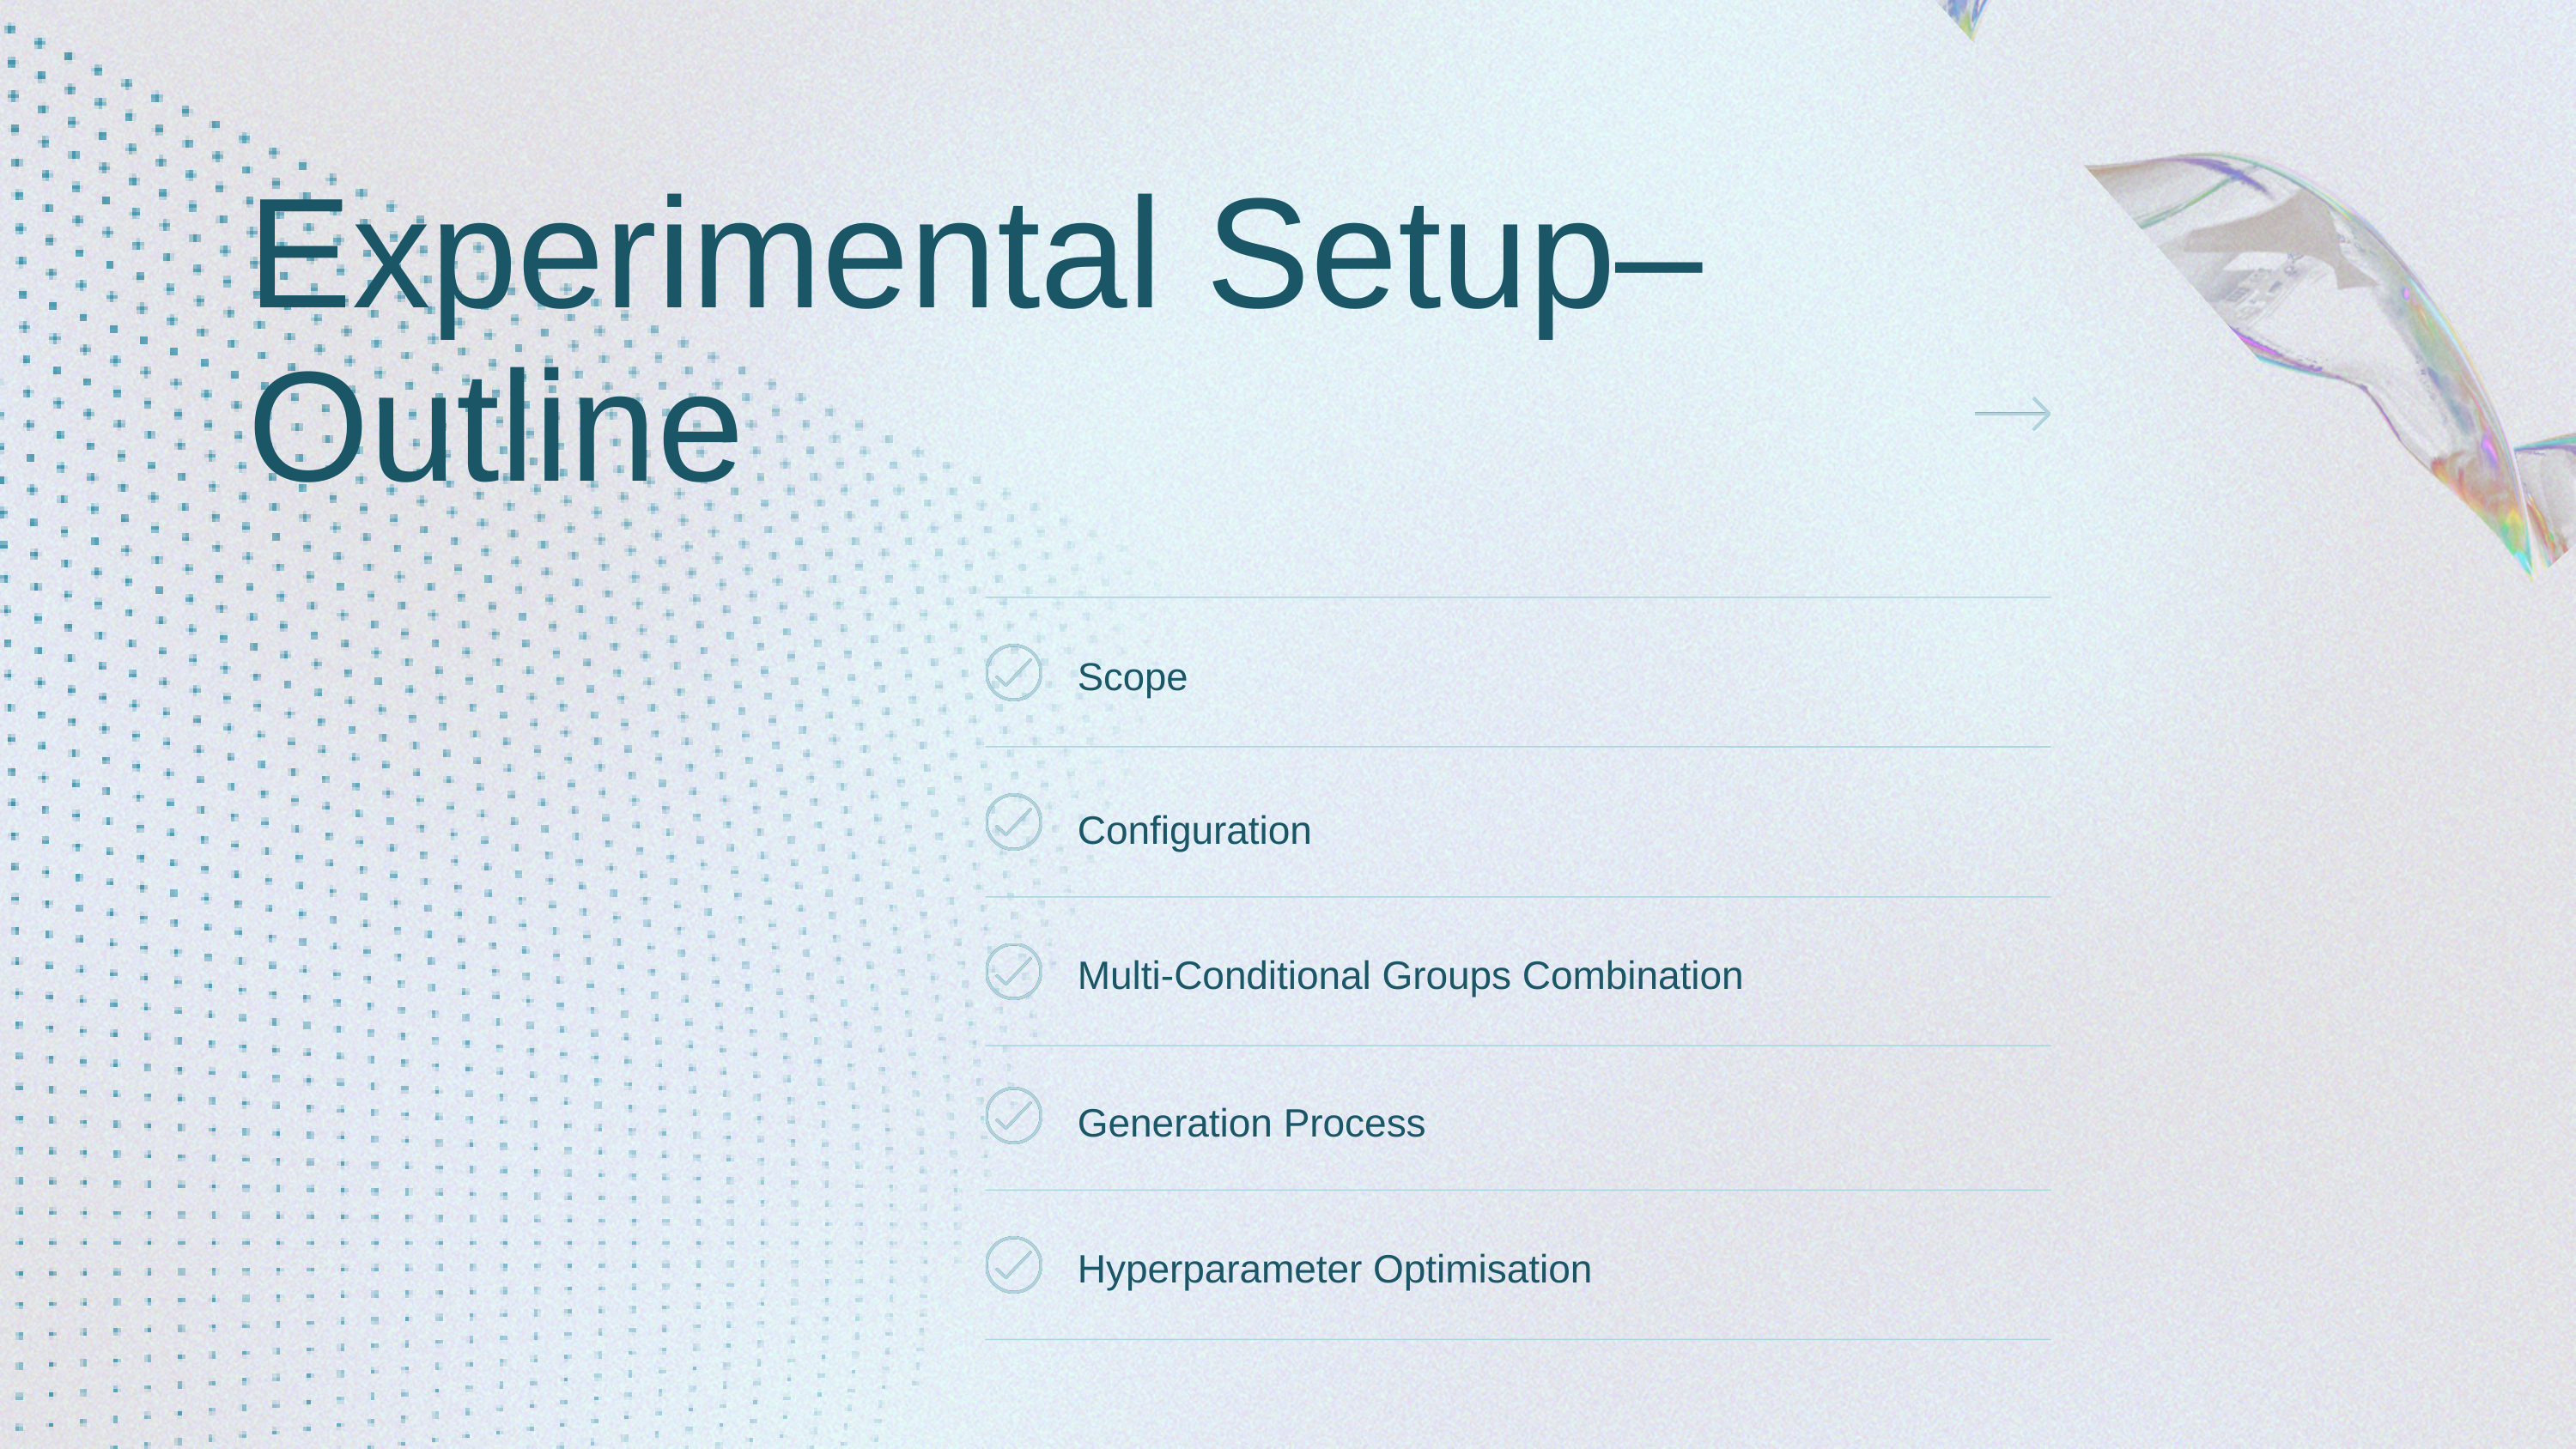

Experimental Setup– Outline

Scope

Configuration

Multi-Conditional Groups Combination

Generation Process

Hyperparameter Optimisation